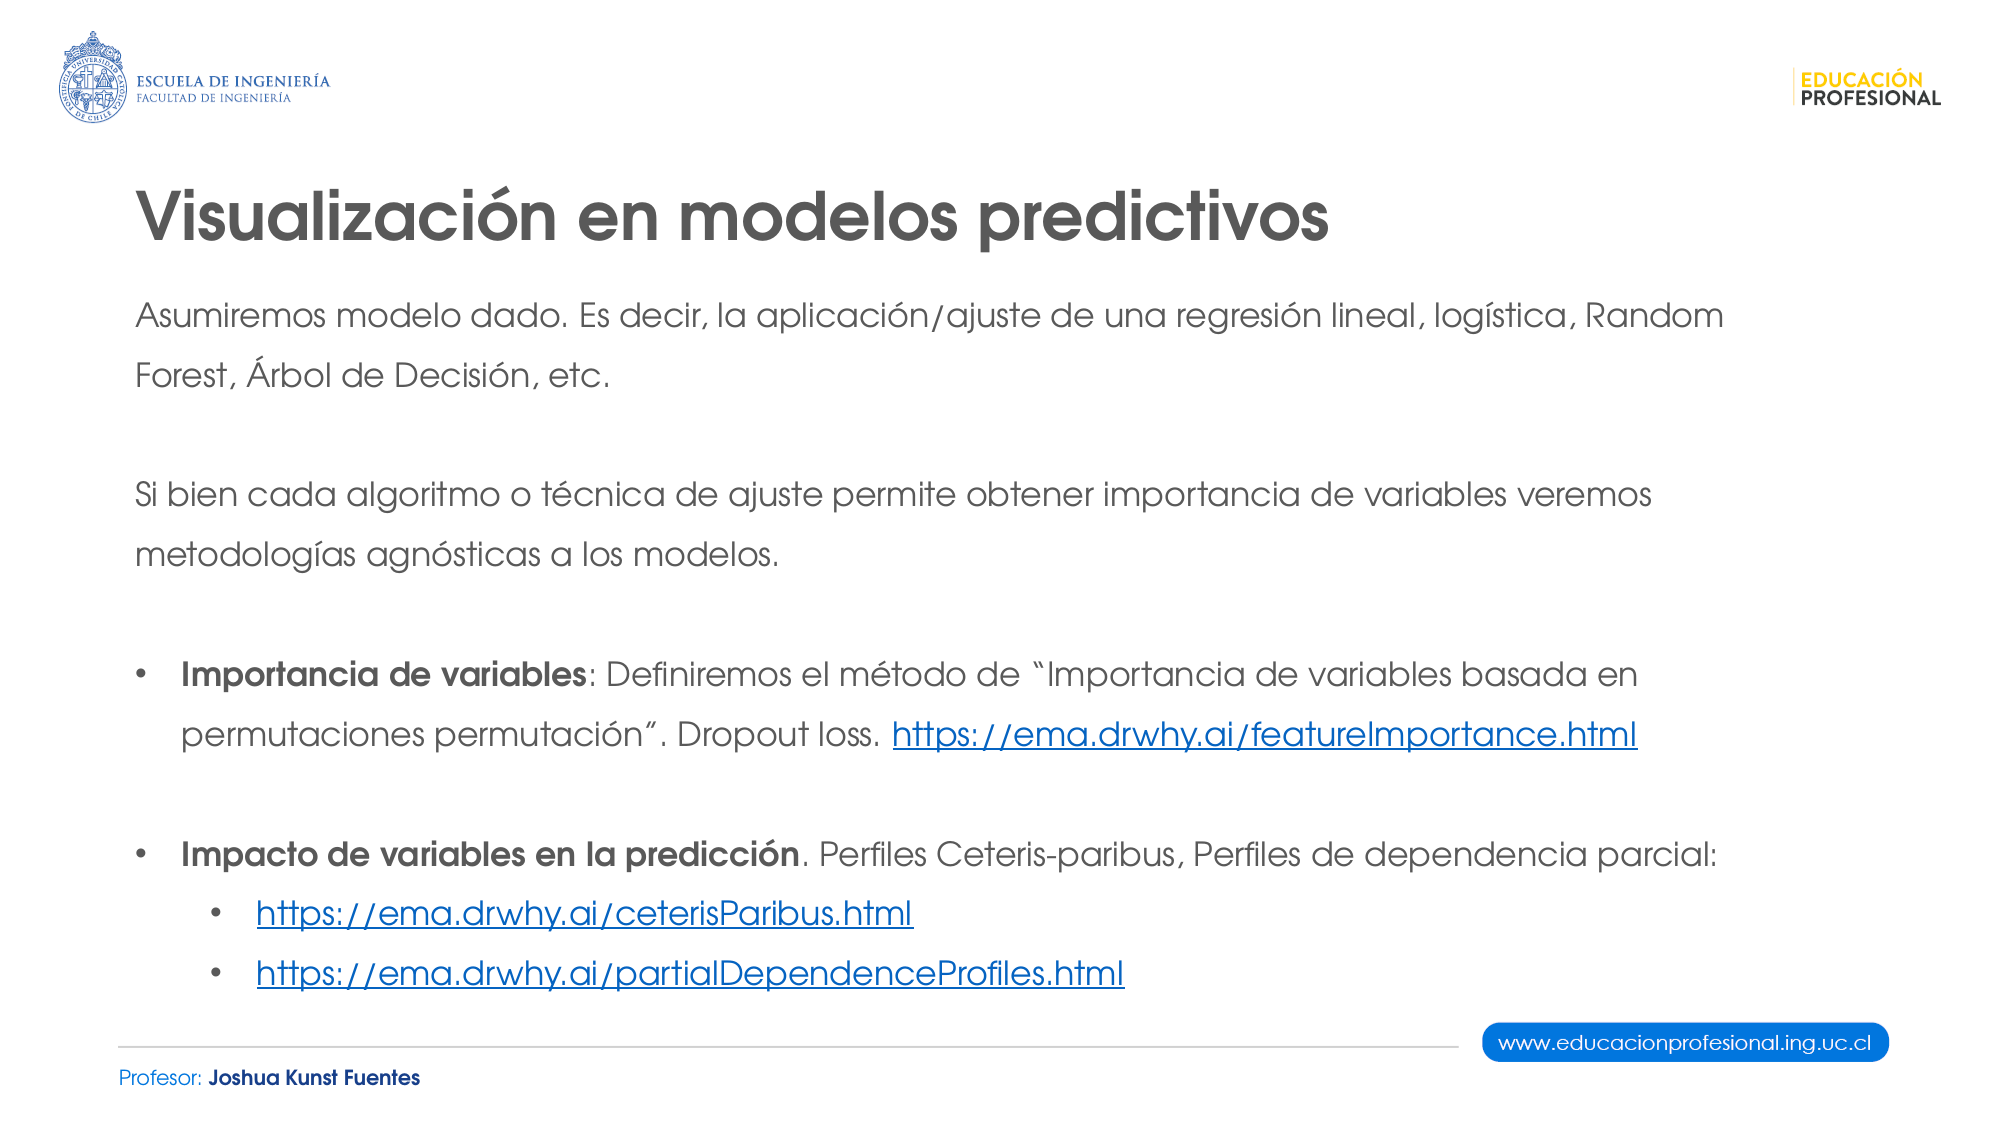

Visualización en modelos predictivos
Asumiremos modelo dado. Es decir, la aplicación/ajuste de una regresión lineal, logística, Random Forest, Árbol de Decisión, etc.

Si bien cada algoritmo o técnica de ajuste permite obtener importancia de variables veremos metodologías agnósticas a los modelos.

Importancia de variables: Definiremos el método de “Importancia de variables basada en  permutaciones permutación”. Dropout loss. https://ema.drwhy.ai/featureImportance.html

Impacto de variables en la predicción. Perfiles Ceteris-paribus, Perfiles de dependencia parcial:
https://ema.drwhy.ai/ceterisParibus.html
https://ema.drwhy.ai/partialDependenceProfiles.html